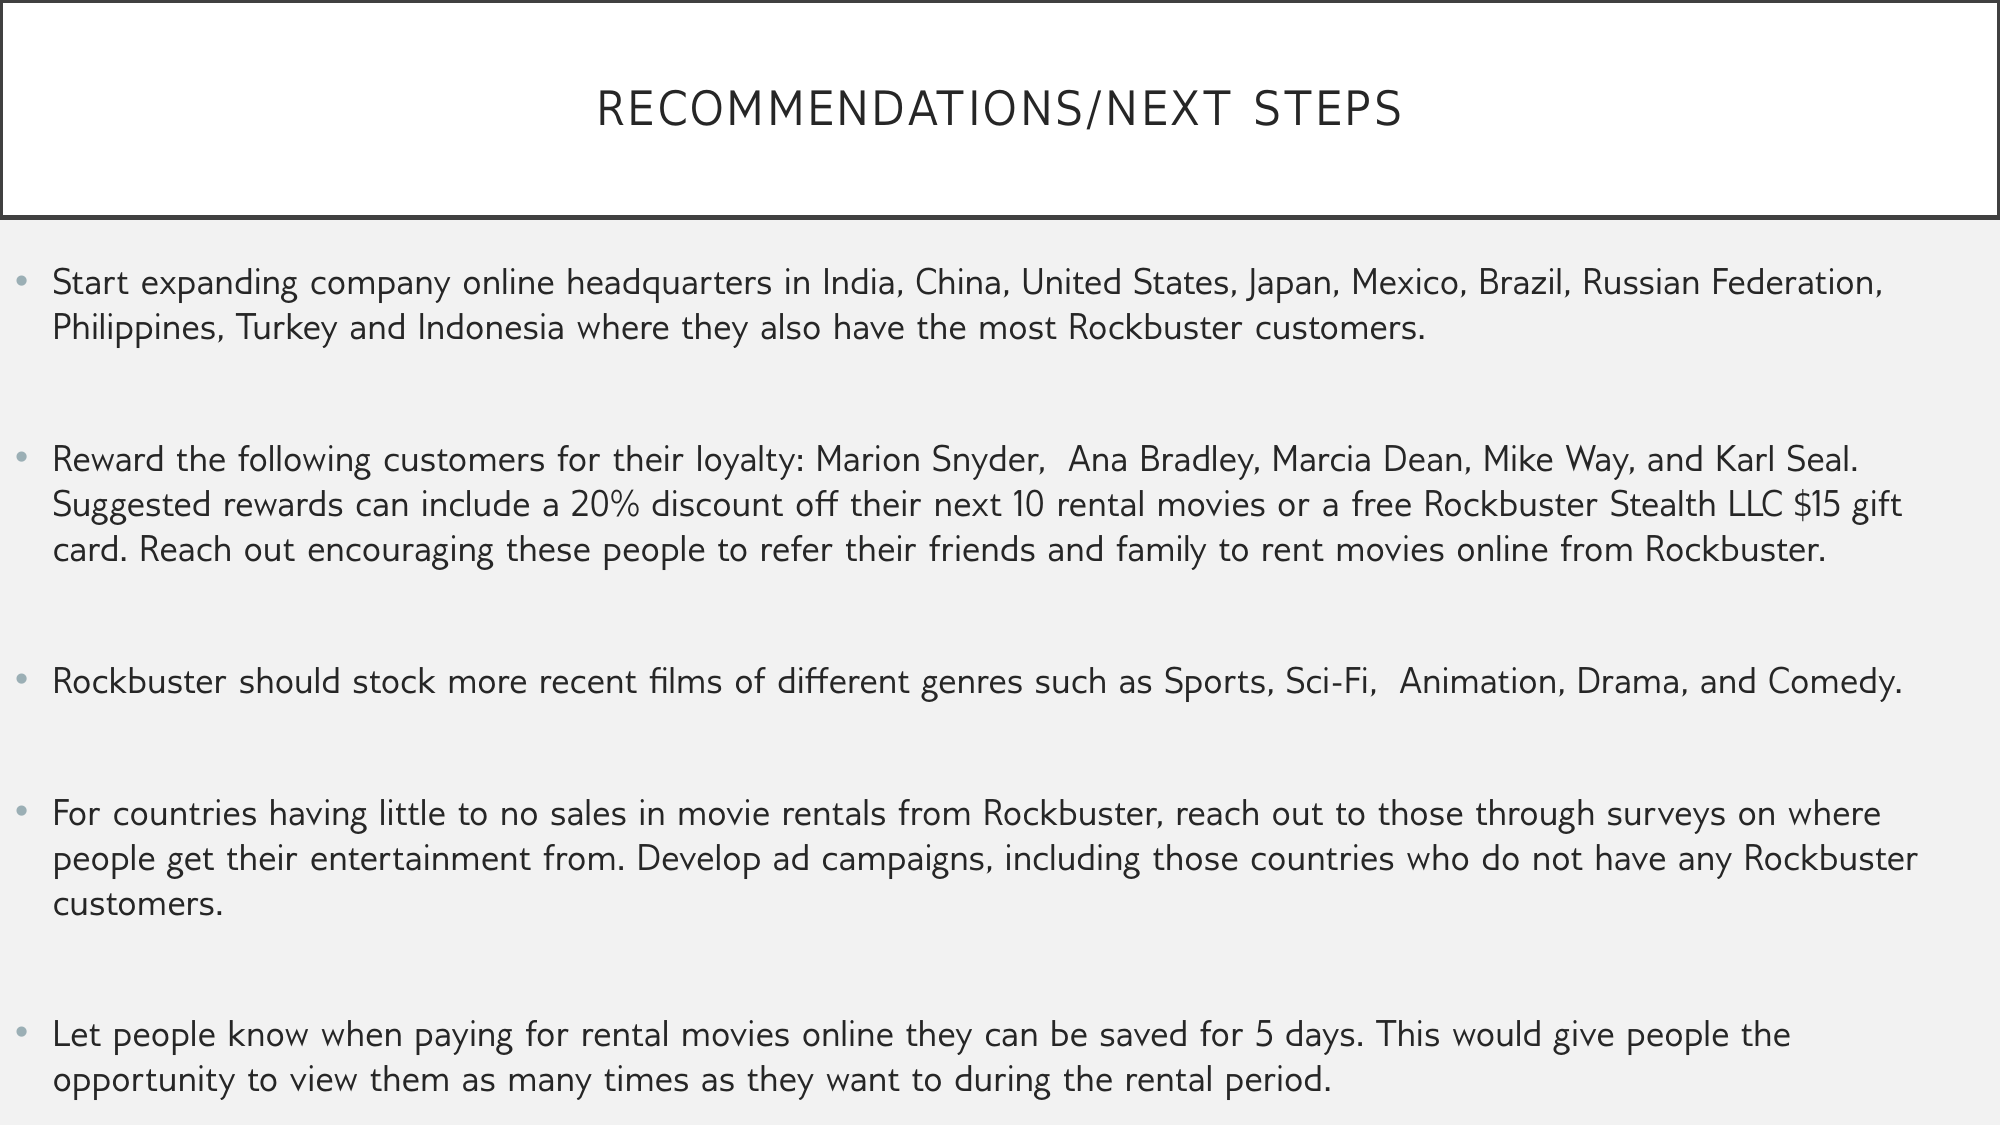

# Recommendations/Next Steps
Start expanding company online headquarters in India, China, United States, Japan, Mexico, Brazil, Russian Federation, Philippines, Turkey and Indonesia where they also have the most Rockbuster customers.

Reward the following customers for their loyalty: Marion Snyder,  Ana Bradley, Marcia Dean, Mike Way, and Karl Seal. Suggested rewards can include a 20% discount off their next 10 rental movies or a free Rockbuster Stealth LLC $15 gift card. Reach out encouraging these people to refer their friends and family to rent movies online from Rockbuster.

Rockbuster should stock more recent films of different genres such as Sports, Sci-Fi,  Animation, Drama, and Comedy.

For countries having little to no sales in movie rentals from Rockbuster, reach out to those through surveys on where people get their entertainment from. Develop ad campaigns, including those countries who do not have any Rockbuster customers.

Let people know when paying for rental movies online they can be saved for 5 days. This would give people the opportunity to view them as many times as they want to during the rental period.